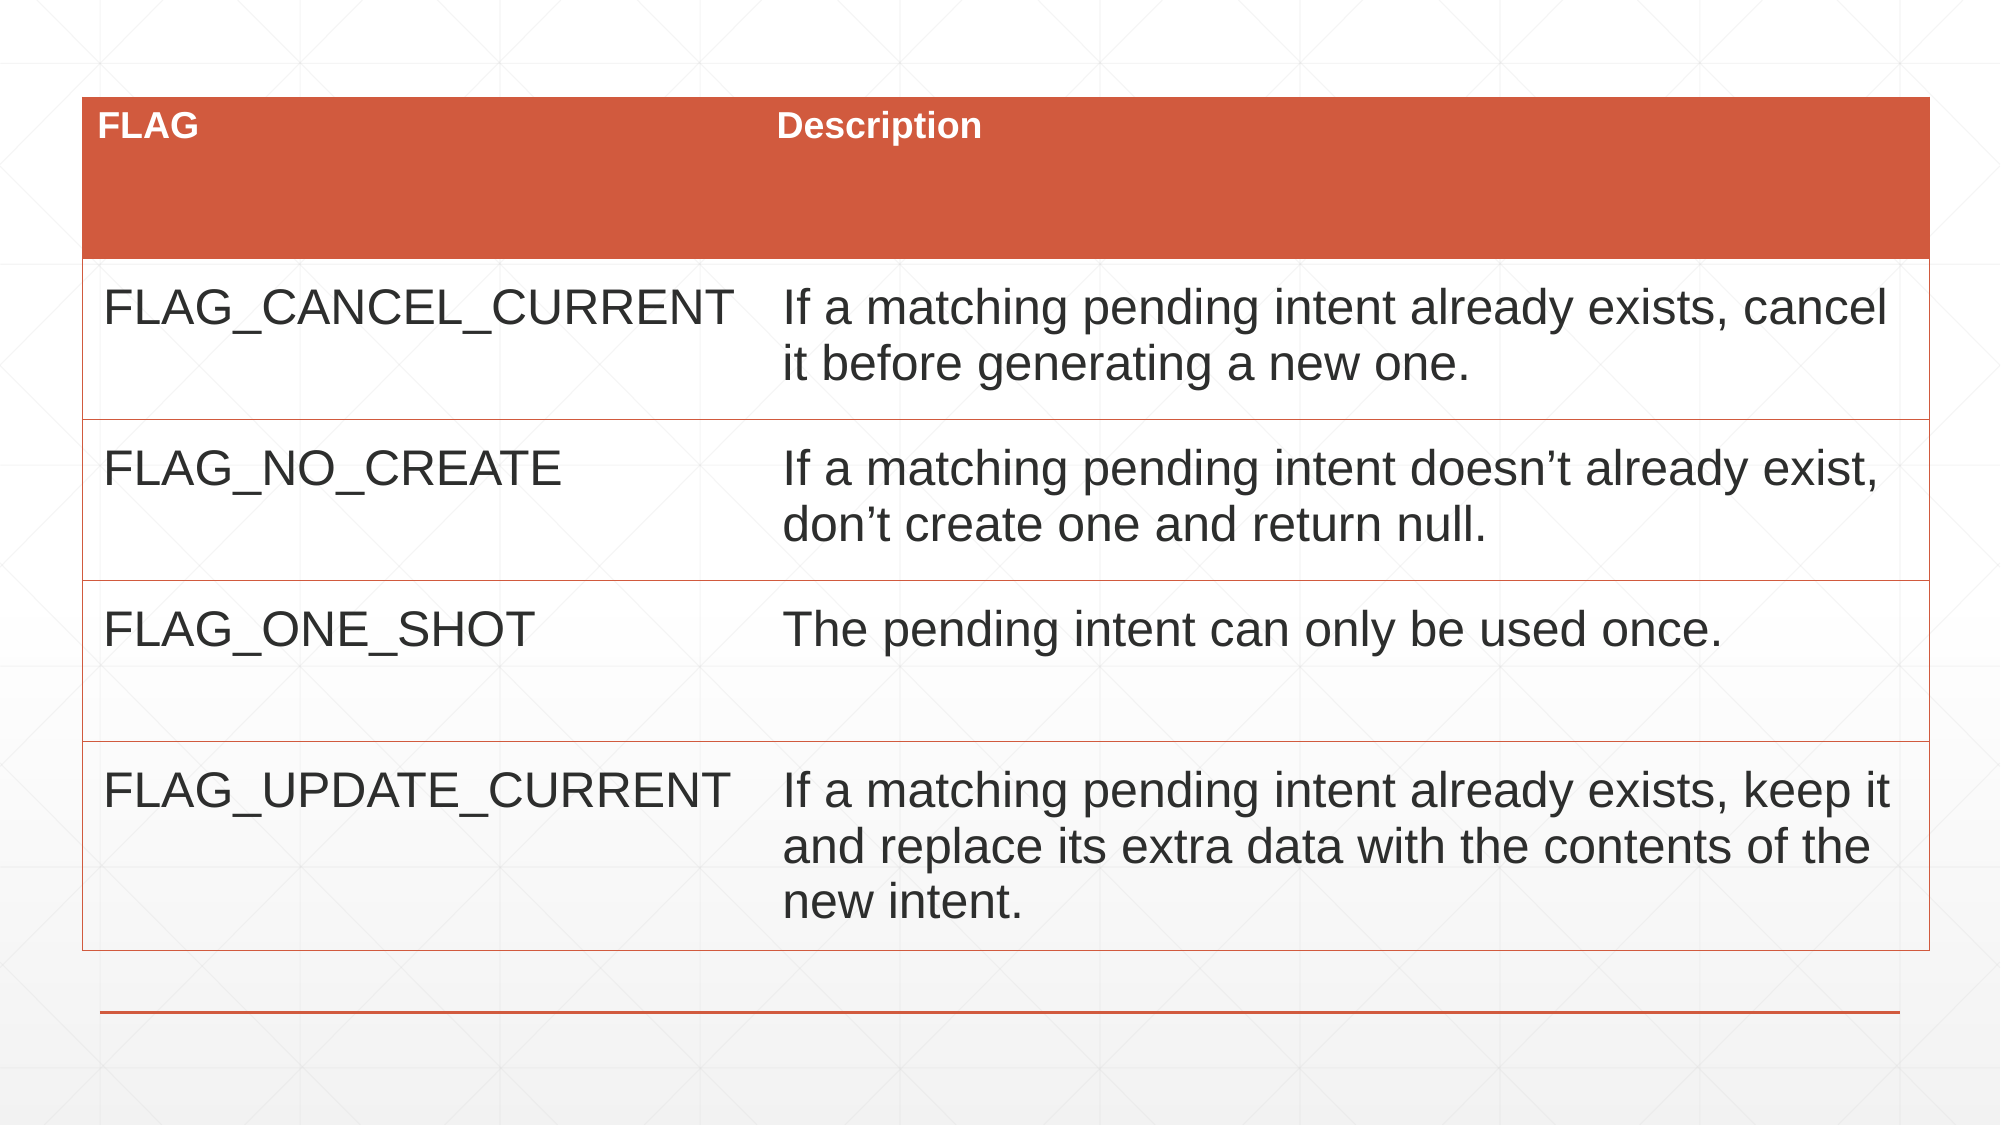

| FLAG | Description |
| --- | --- |
| FLAG\_CANCEL\_CURRENT | If a matching pending intent already exists, cancel it before generating a new one. |
| FLAG\_NO\_CREATE | If a matching pending intent doesn’t already exist, don’t create one and return null. |
| FLAG\_ONE\_SHOT | The pending intent can only be used once. |
| FLAG\_UPDATE\_CURRENT | If a matching pending intent already exists, keep it and replace its extra data with the contents of the new intent. |